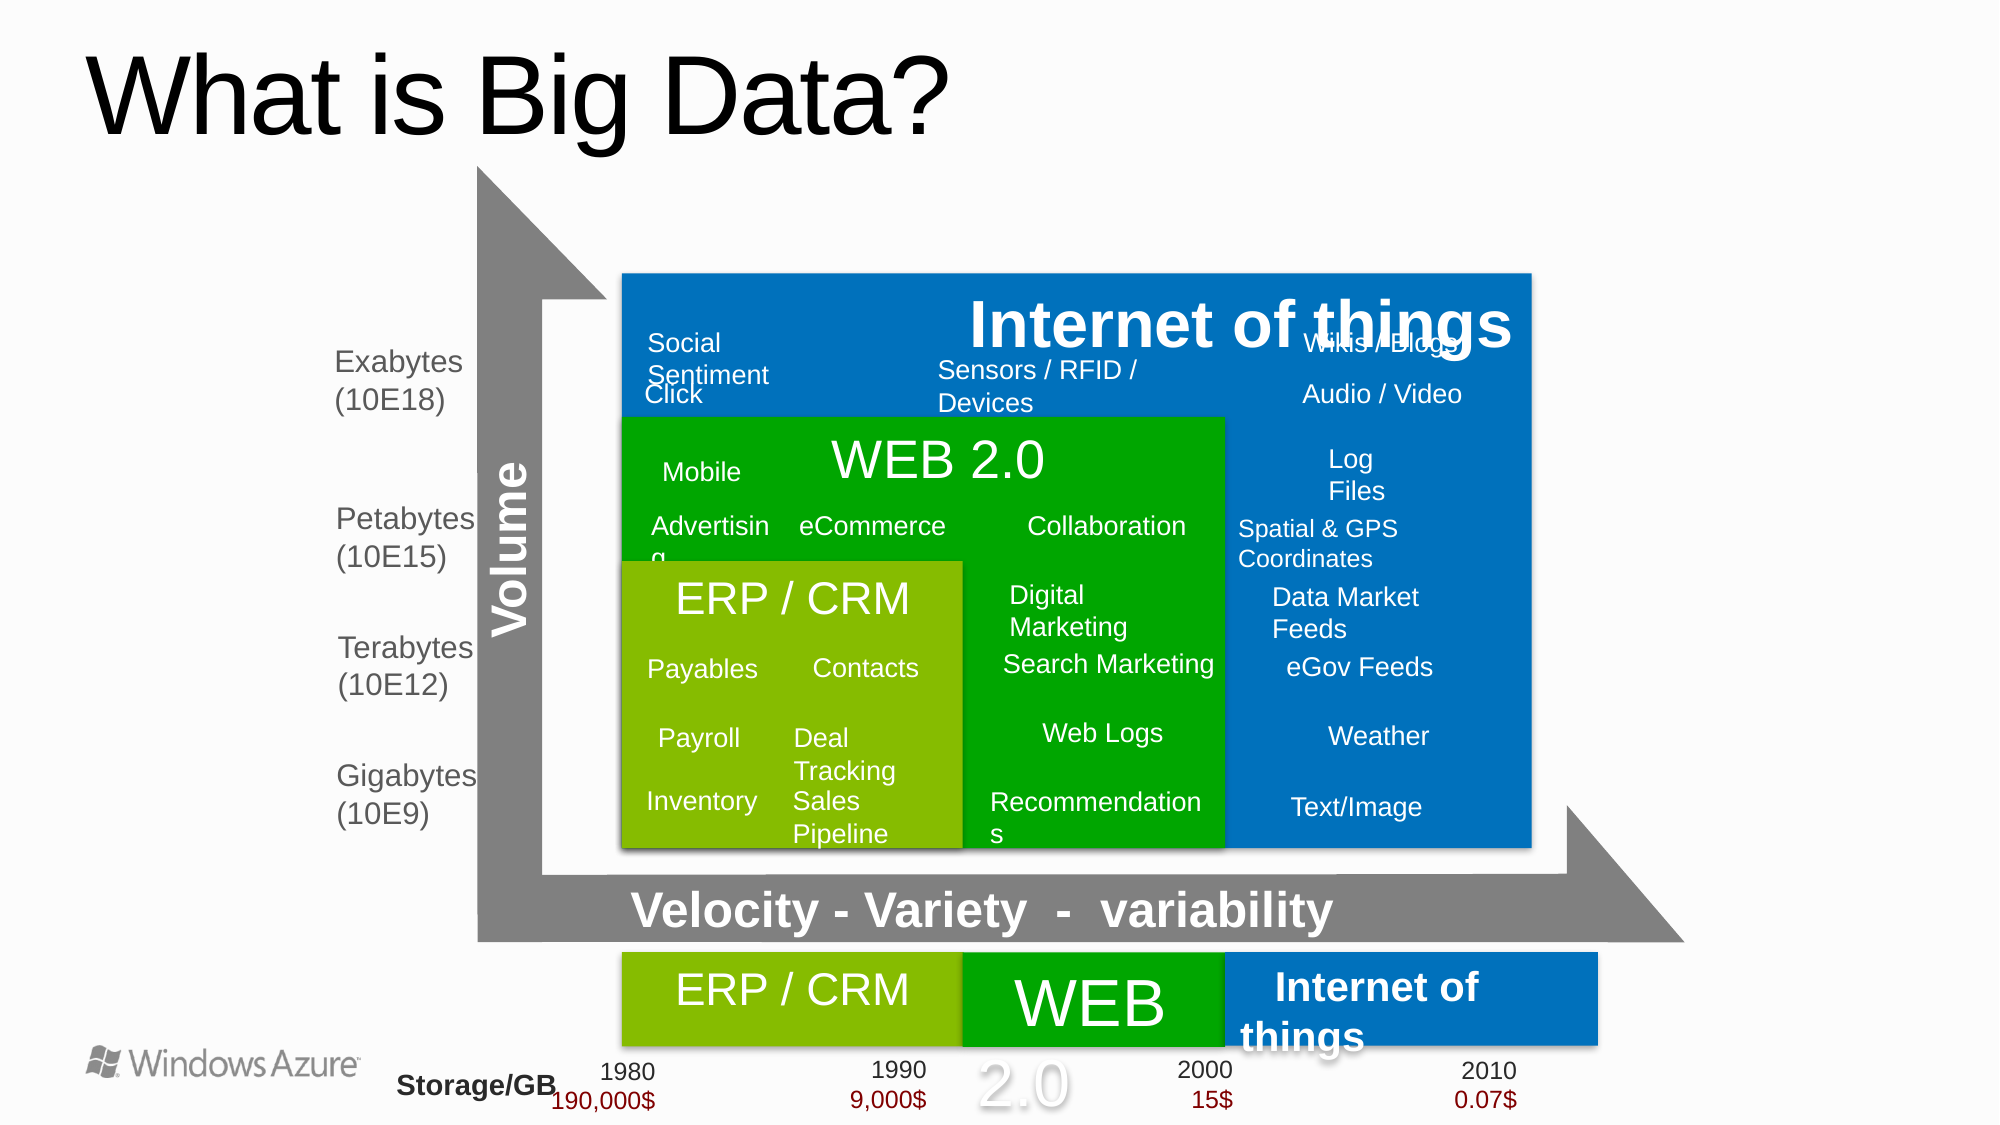

# What is Big Data?

Volume

      Velocity - Variety  -  variability
Exabytes
(10E18)
Petabytes
(10E15)
Terabytes
(10E12)
Gigabytes
(10E9)
                       Internet of things
Social Sentiment
Wikis / Blogs
Sensors / RFID / Devices
Click Stream
Audio / Video
Log Files
Spatial & GPS Coordinates
Data Market Feeds
eGov Feeds
Weather
Text/Image
             WEB 2.0
Mobile
Advertising
eCommerce
Collaboration
Digital Marketing
 Search Marketing
Web Logs
Recommendations
   ERP / CRM
Contacts
Payables
Deal Tracking
Payroll
Sales Pipeline
Inventory
   Internet of things
  WEB 2.0
   ERP / CRM
1990
9,000$
2000
15$
2010
0.07$
1980
190,000$
Storage/GB